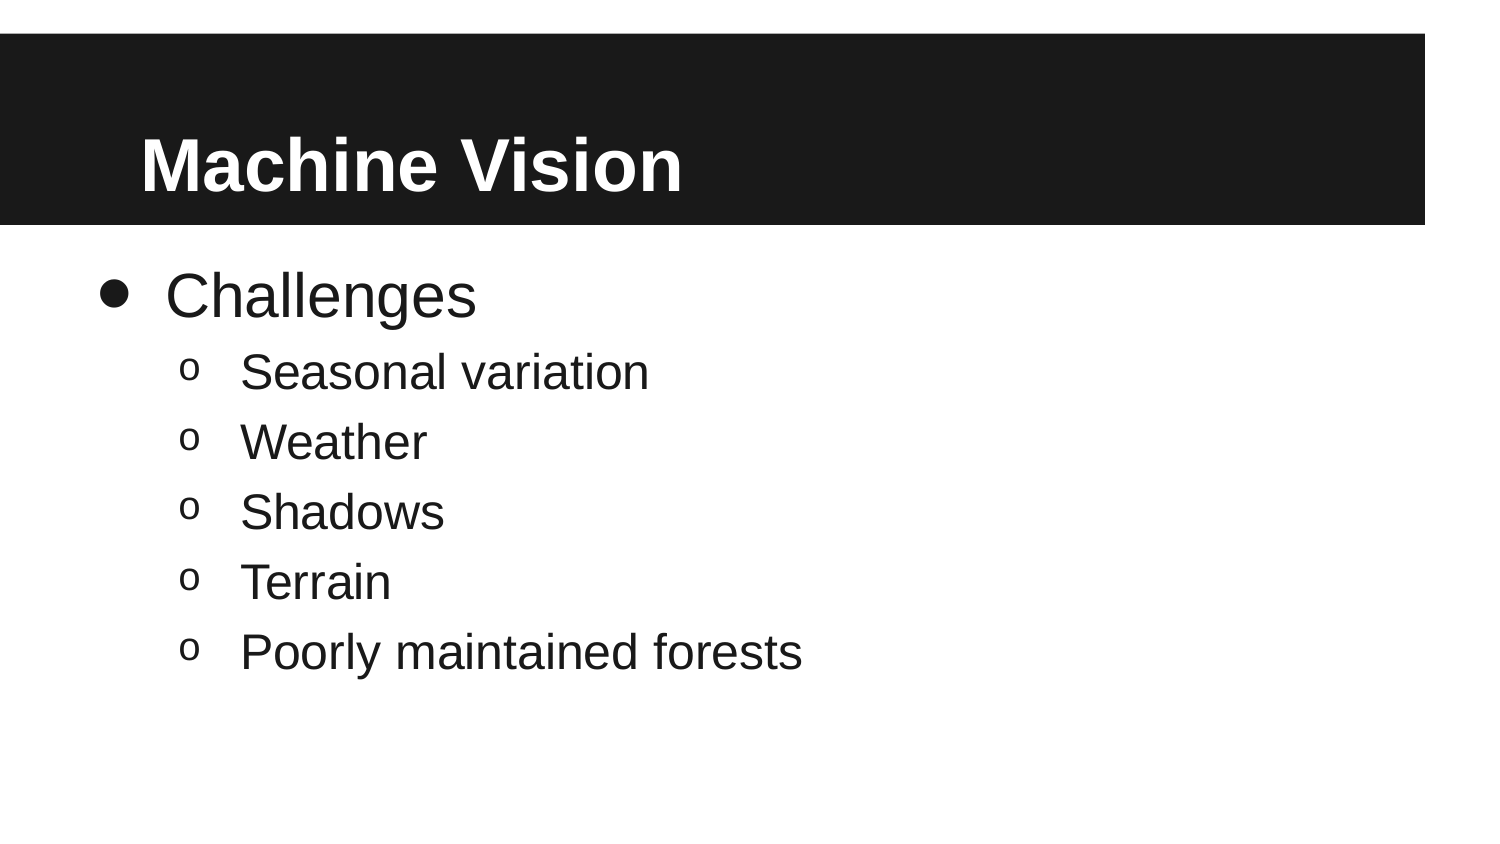

# Machine Vision
Challenges
Seasonal variation
Weather
Shadows
Terrain
Poorly maintained forests